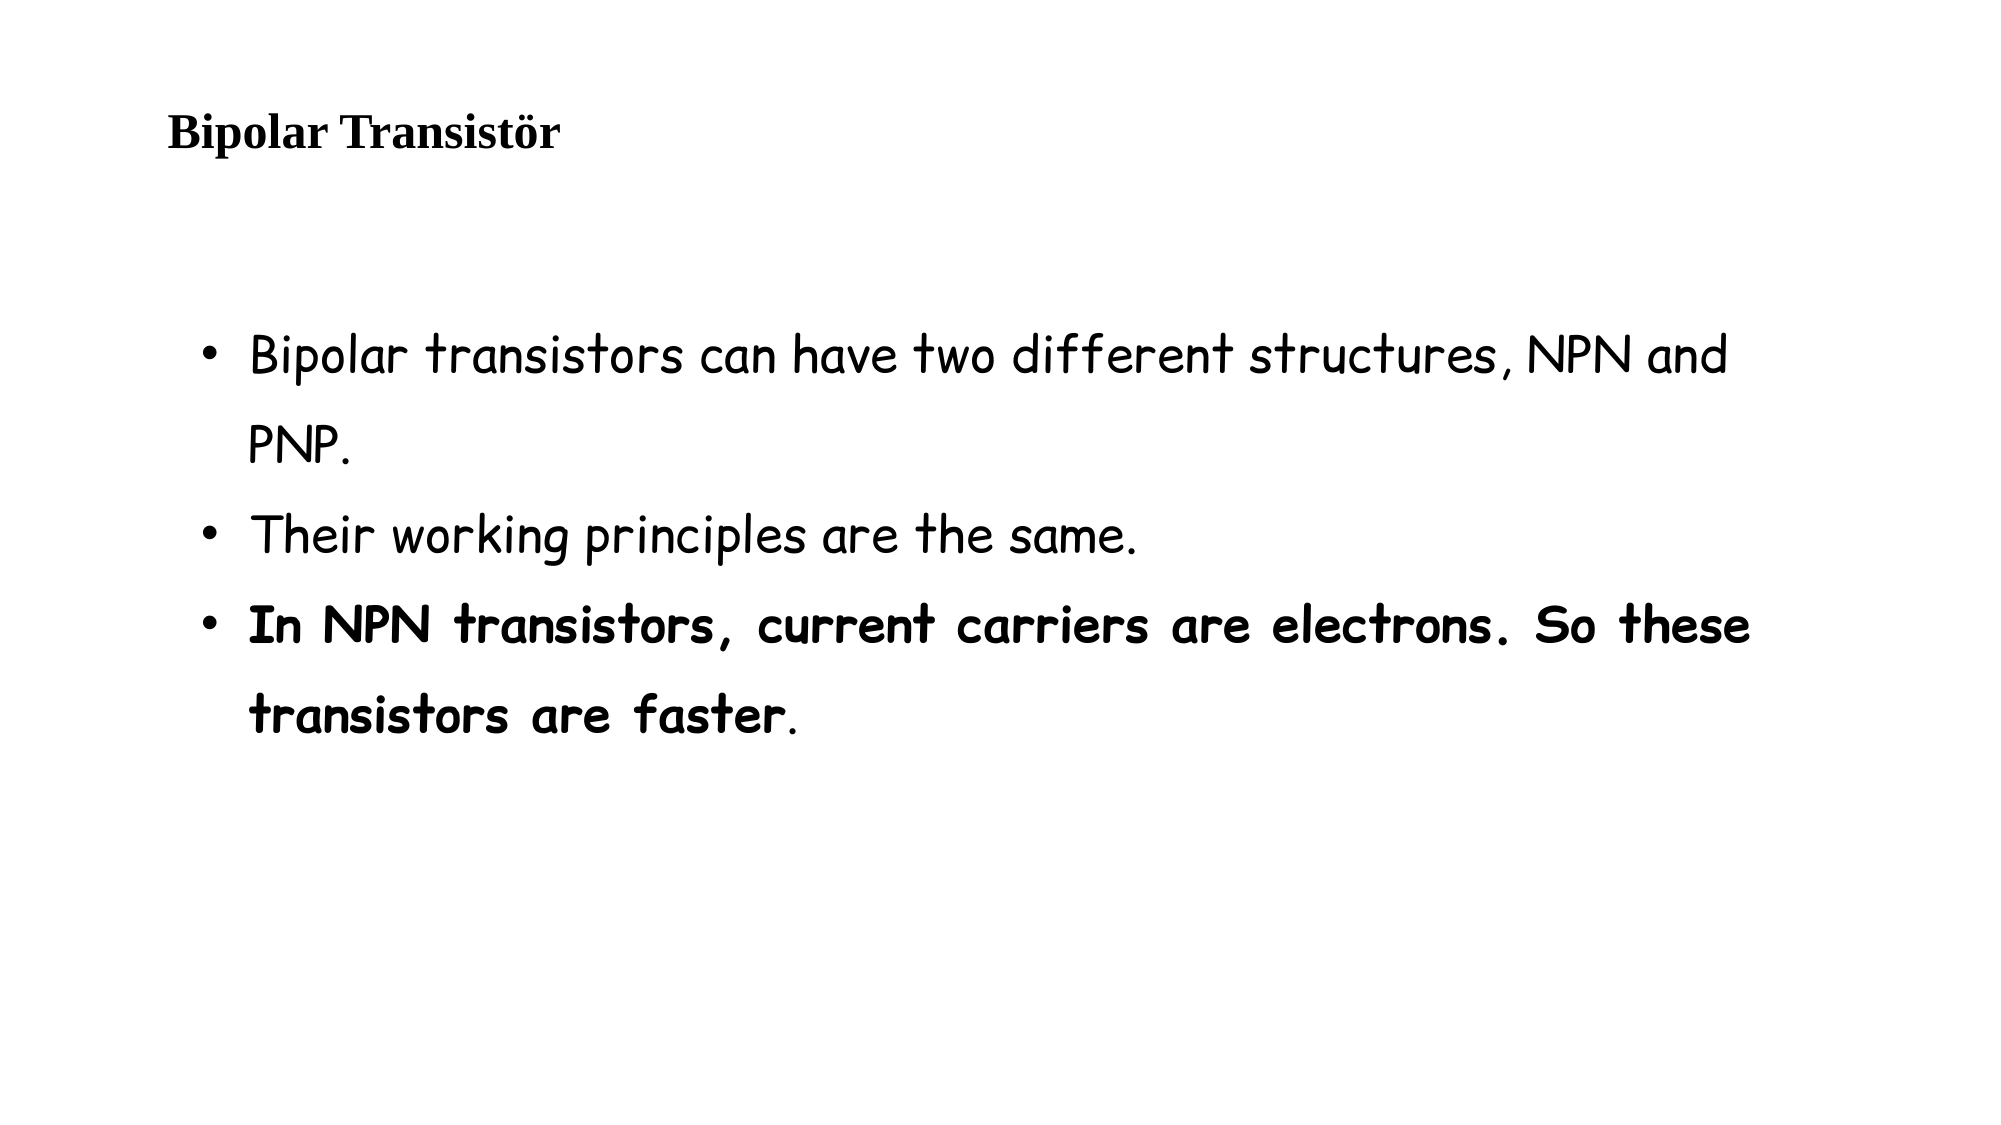

Bipolar Transistör
Bipolar transistors can have two different structures, NPN and PNP.
Their working principles are the same.
In NPN transistors, current carriers are electrons. So these transistors are faster.